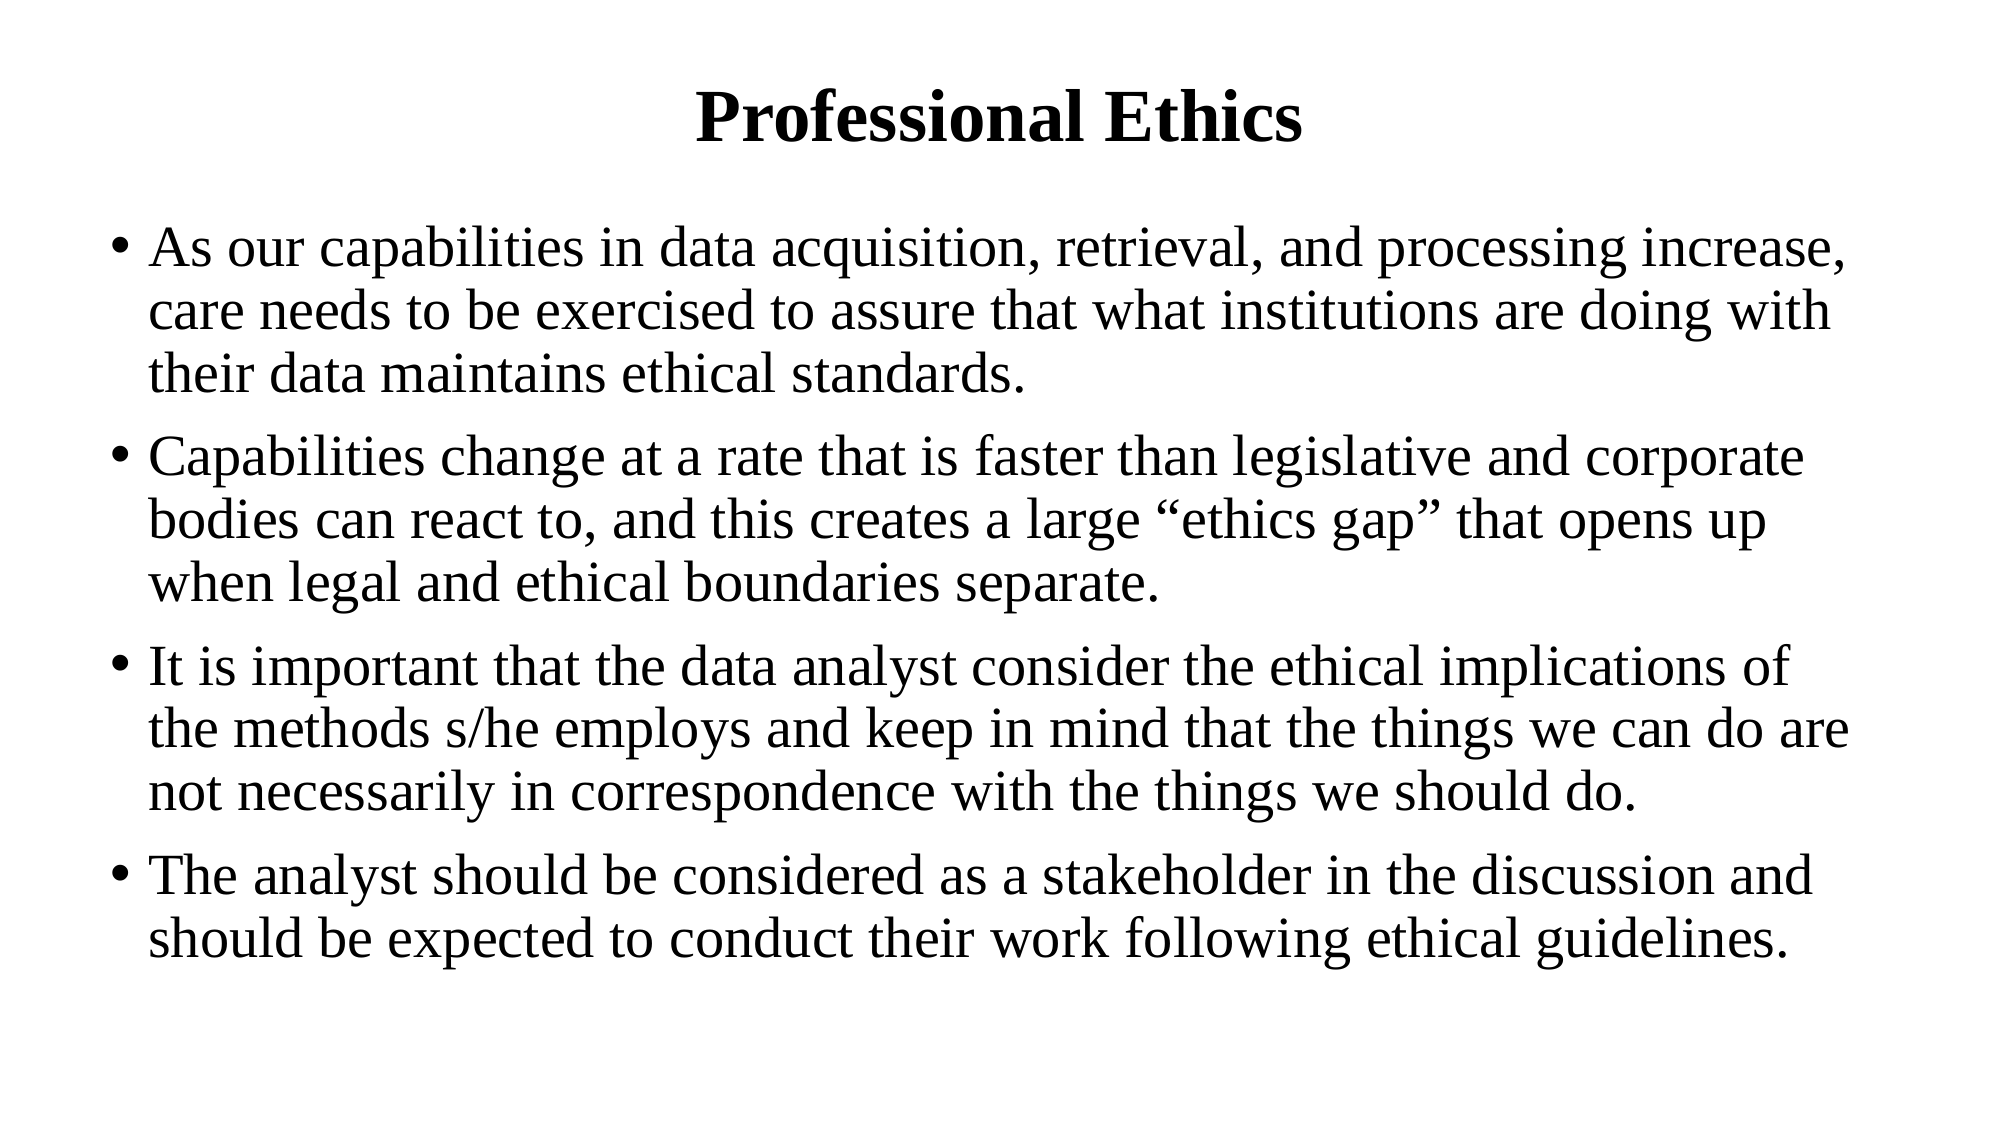

# Professional Ethics
As our capabilities in data acquisition, retrieval, and processing increase, care needs to be exercised to assure that what institutions are doing with their data maintains ethical standards.
Capabilities change at a rate that is faster than legislative and corporate bodies can react to, and this creates a large “ethics gap” that opens up when legal and ethical boundaries separate.
It is important that the data analyst consider the ethical implications of the methods s/he employs and keep in mind that the things we can do are not necessarily in correspondence with the things we should do.
The analyst should be considered as a stakeholder in the discussion and should be expected to conduct their work following ethical guidelines.